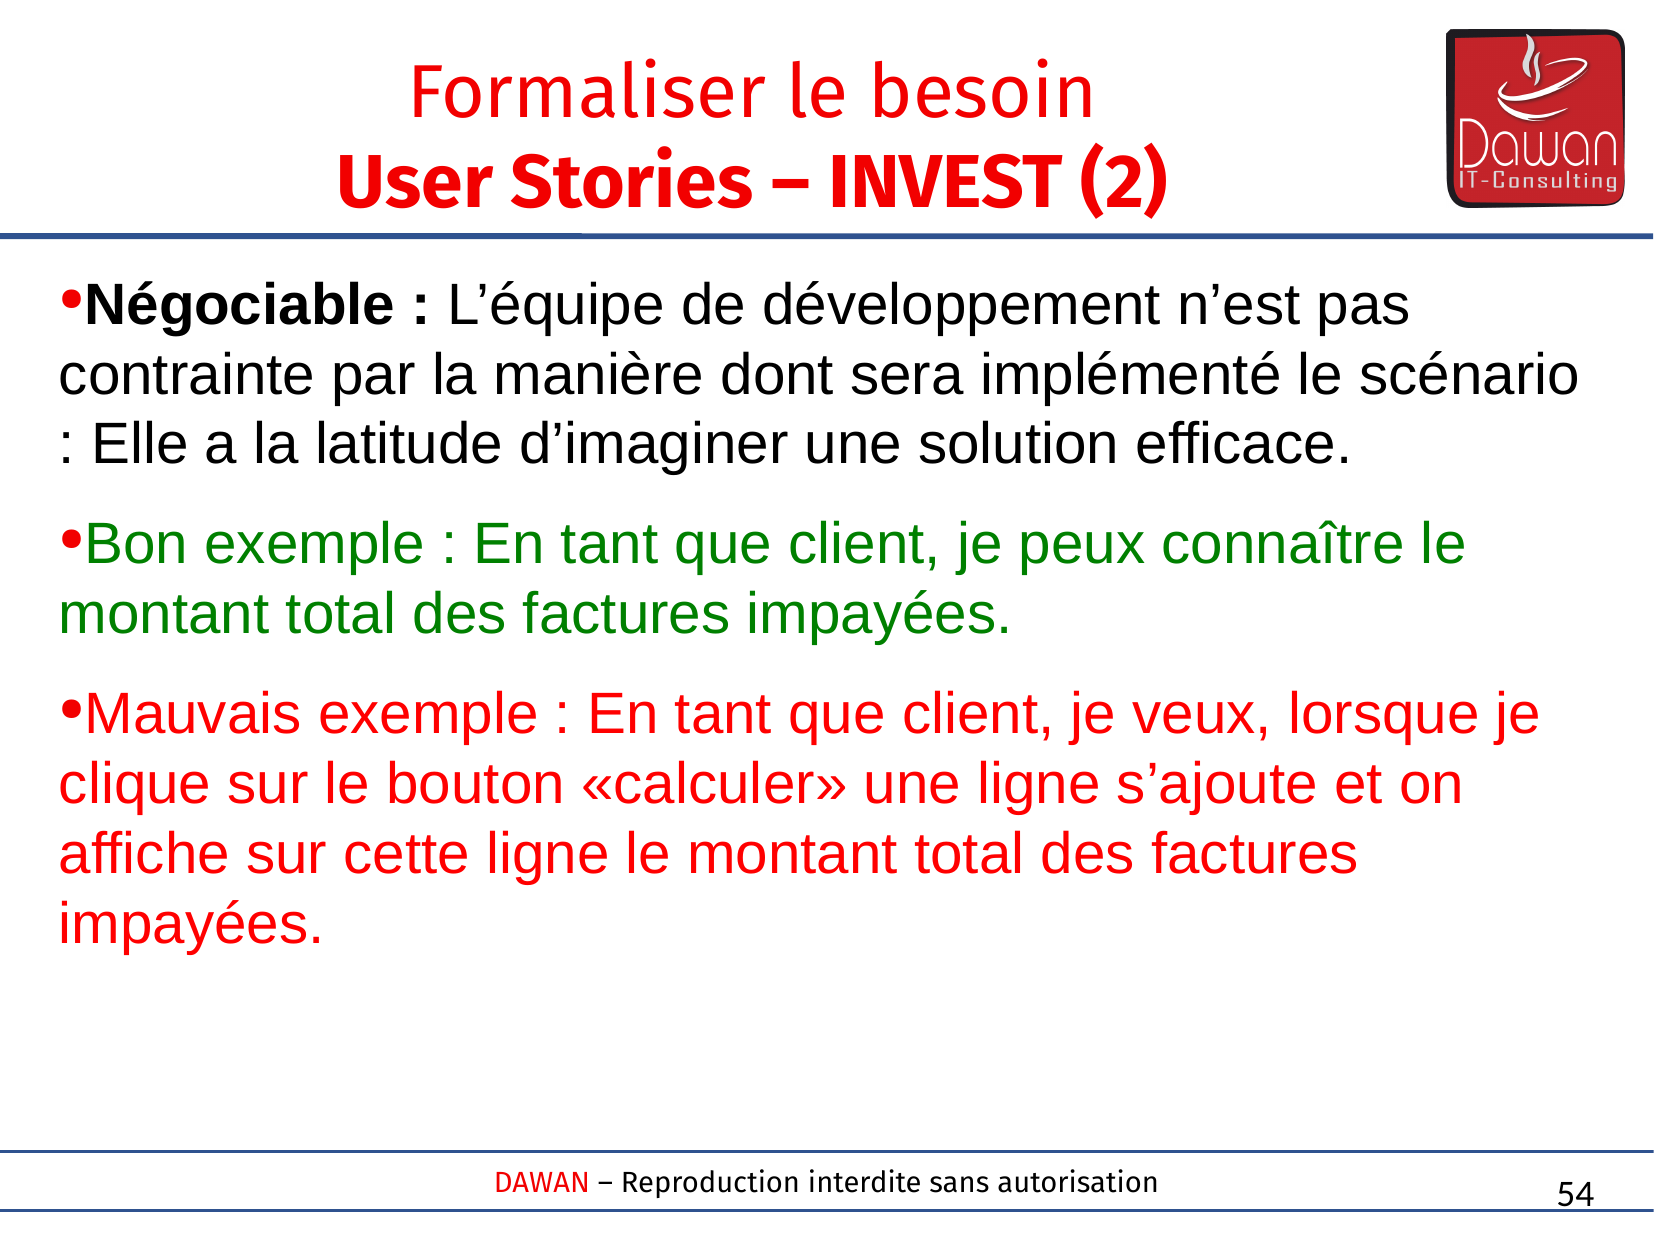

Formaliser le besoin
User Stories – INVEST (2)
Négociable : L’équipe de développement n’est pas contrainte par la manière dont sera implémenté le scénario : Elle a la latitude d’imaginer une solution efficace.
Bon exemple : En tant que client, je peux connaître le montant total des factures impayées.
Mauvais exemple : En tant que client, je veux, lorsque je clique sur le bouton «calculer» une ligne s’ajoute et on affiche sur cette ligne le montant total des factures impayées.
54